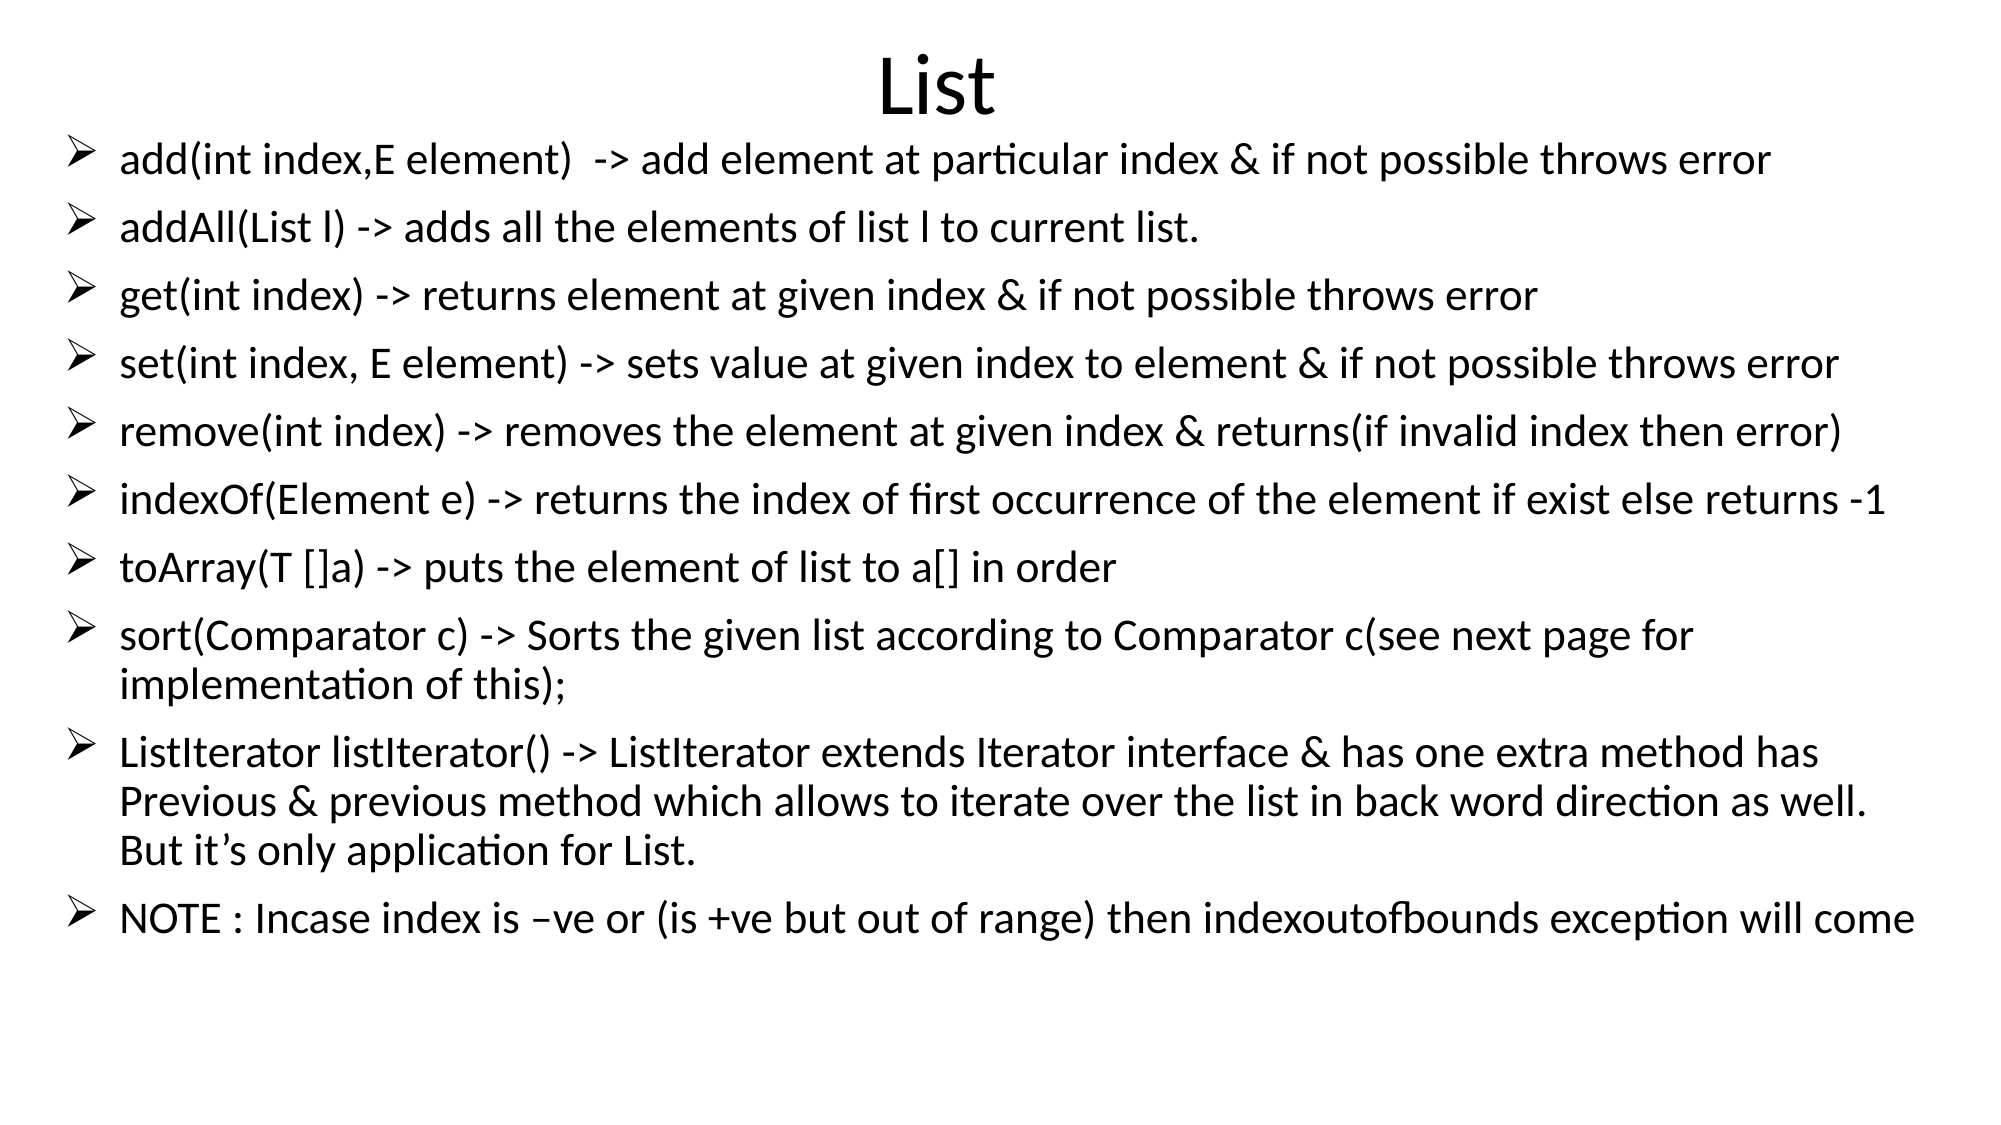

List
add(int index,E element)  -> add element at particular index & if not possible throws error
addAll(List l) -> adds all the elements of list l to current list.
get(int index) -> returns element at given index & if not possible throws error
set(int index, E element) -> sets value at given index to element & if not possible throws error
remove(int index) -> removes the element at given index & returns(if invalid index then error)
indexOf(Element e) -> returns the index of first occurrence of the element if exist else returns -1
toArray(T []a) -> puts the element of list to a[] in order
sort(Comparator c) -> Sorts the given list according to Comparator c(see next page for implementation of this);
ListIterator listIterator() -> ListIterator extends Iterator interface & has one extra method has Previous & previous method which allows to iterate over the list in back word direction as well. But it’s only application for List.
NOTE : Incase index is –ve or (is +ve but out of range) then indexoutofbounds exception will come